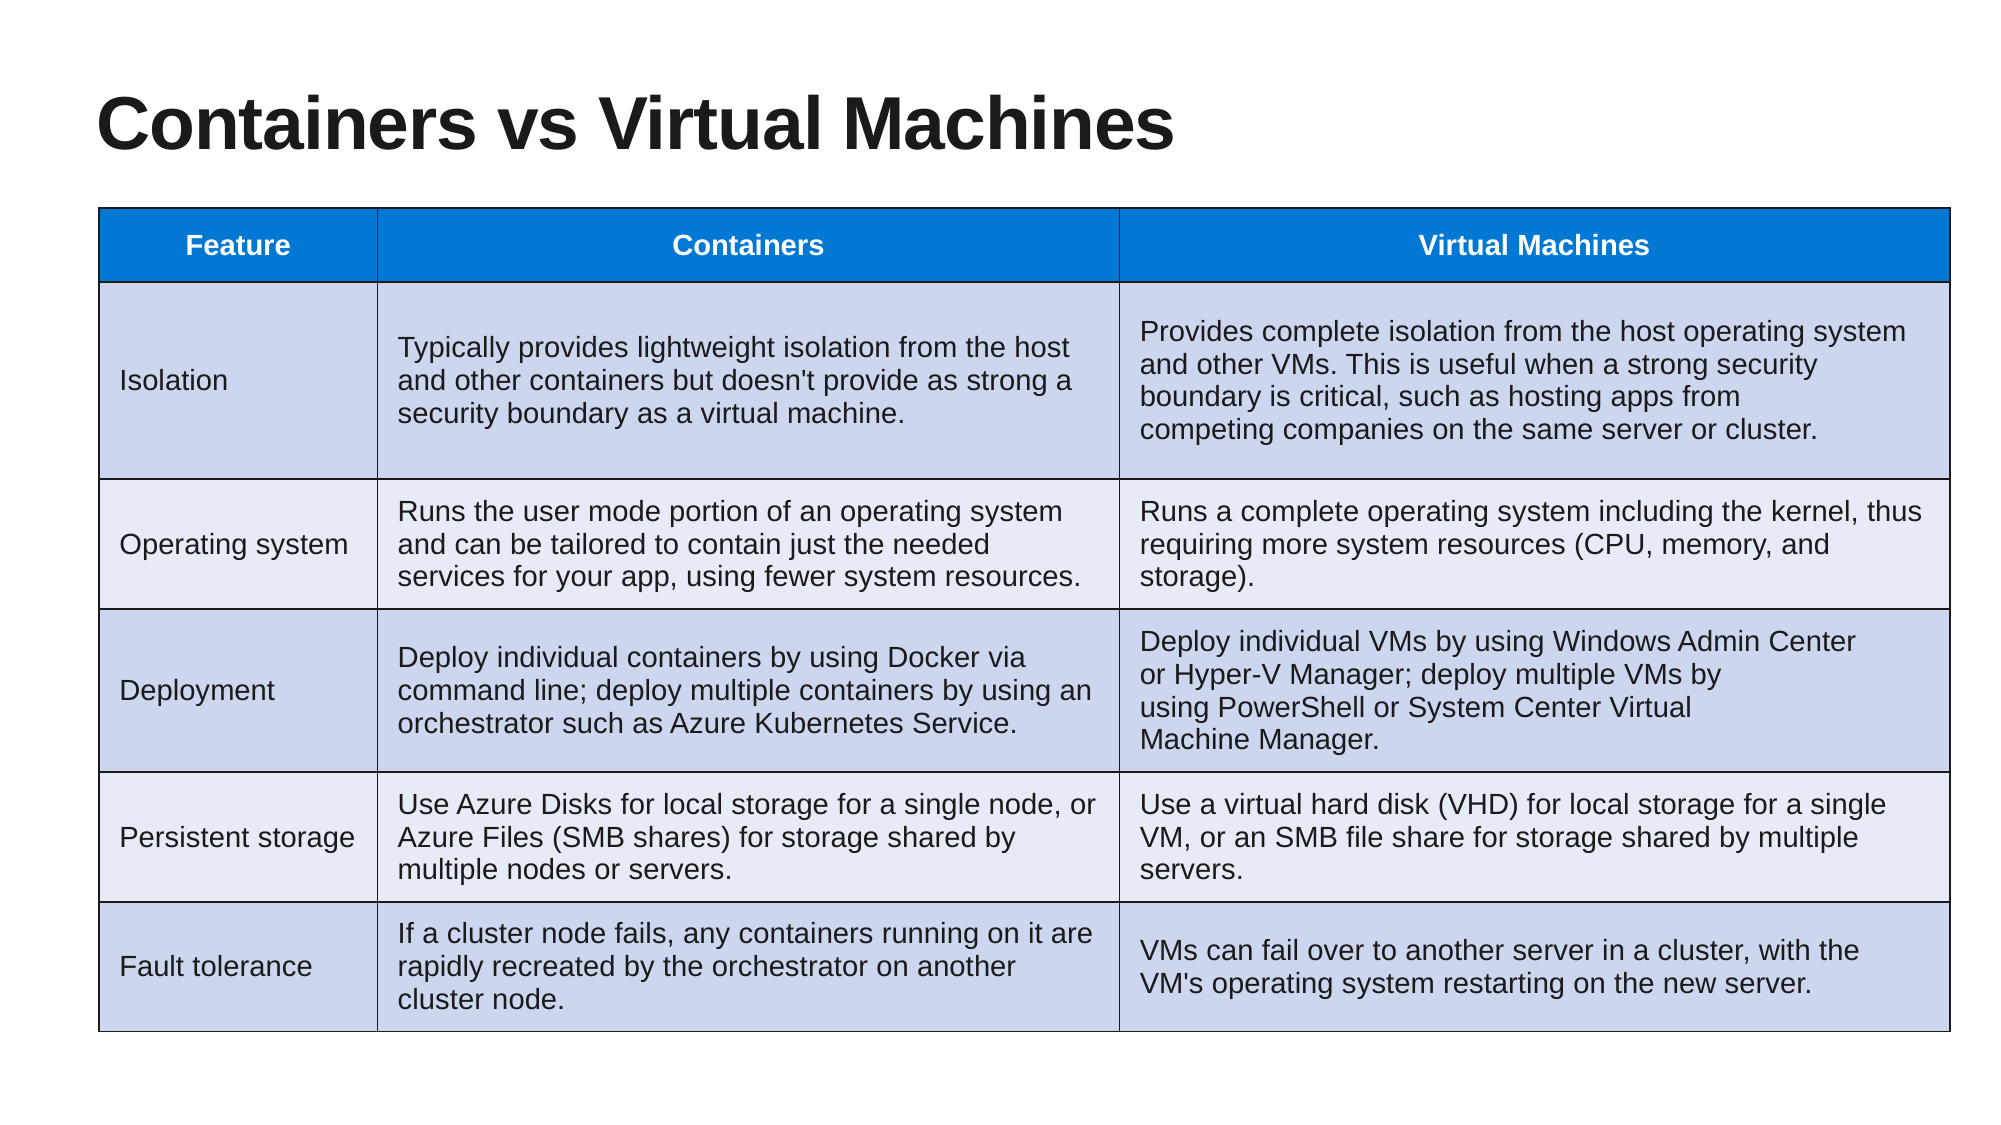

# Containers vs Virtual Machines
| Feature | Containers | Virtual Machines |
| --- | --- | --- |
| Isolation | Typically provides lightweight isolation from the host and other containers but doesn't provide as strong a security boundary as a virtual machine. | Provides complete isolation from the host operating system and other VMs. This is useful when a strong security boundary is critical, such as hosting apps from competing companies on the same server or cluster. |
| Operating system | Runs the user mode portion of an operating system and can be tailored to contain just the needed services for your app, using fewer system resources. | Runs a complete operating system including the kernel, thus requiring more system resources (CPU, memory, and storage). |
| Deployment | Deploy individual containers by using Docker via command line; deploy multiple containers by using an orchestrator such as Azure Kubernetes Service. | Deploy individual VMs by using Windows Admin Center or Hyper-V Manager; deploy multiple VMs by using PowerShell or System Center Virtual Machine Manager. |
| Persistent storage | Use Azure Disks for local storage for a single node, or Azure Files (SMB shares) for storage shared by multiple nodes or servers. | Use a virtual hard disk (VHD) for local storage for a single VM, or an SMB file share for storage shared by multiple servers. |
| Fault tolerance | If a cluster node fails, any containers running on it are rapidly recreated by the orchestrator on another cluster node. | VMs can fail over to another server in a cluster, with the VM's operating system restarting on the new server. |